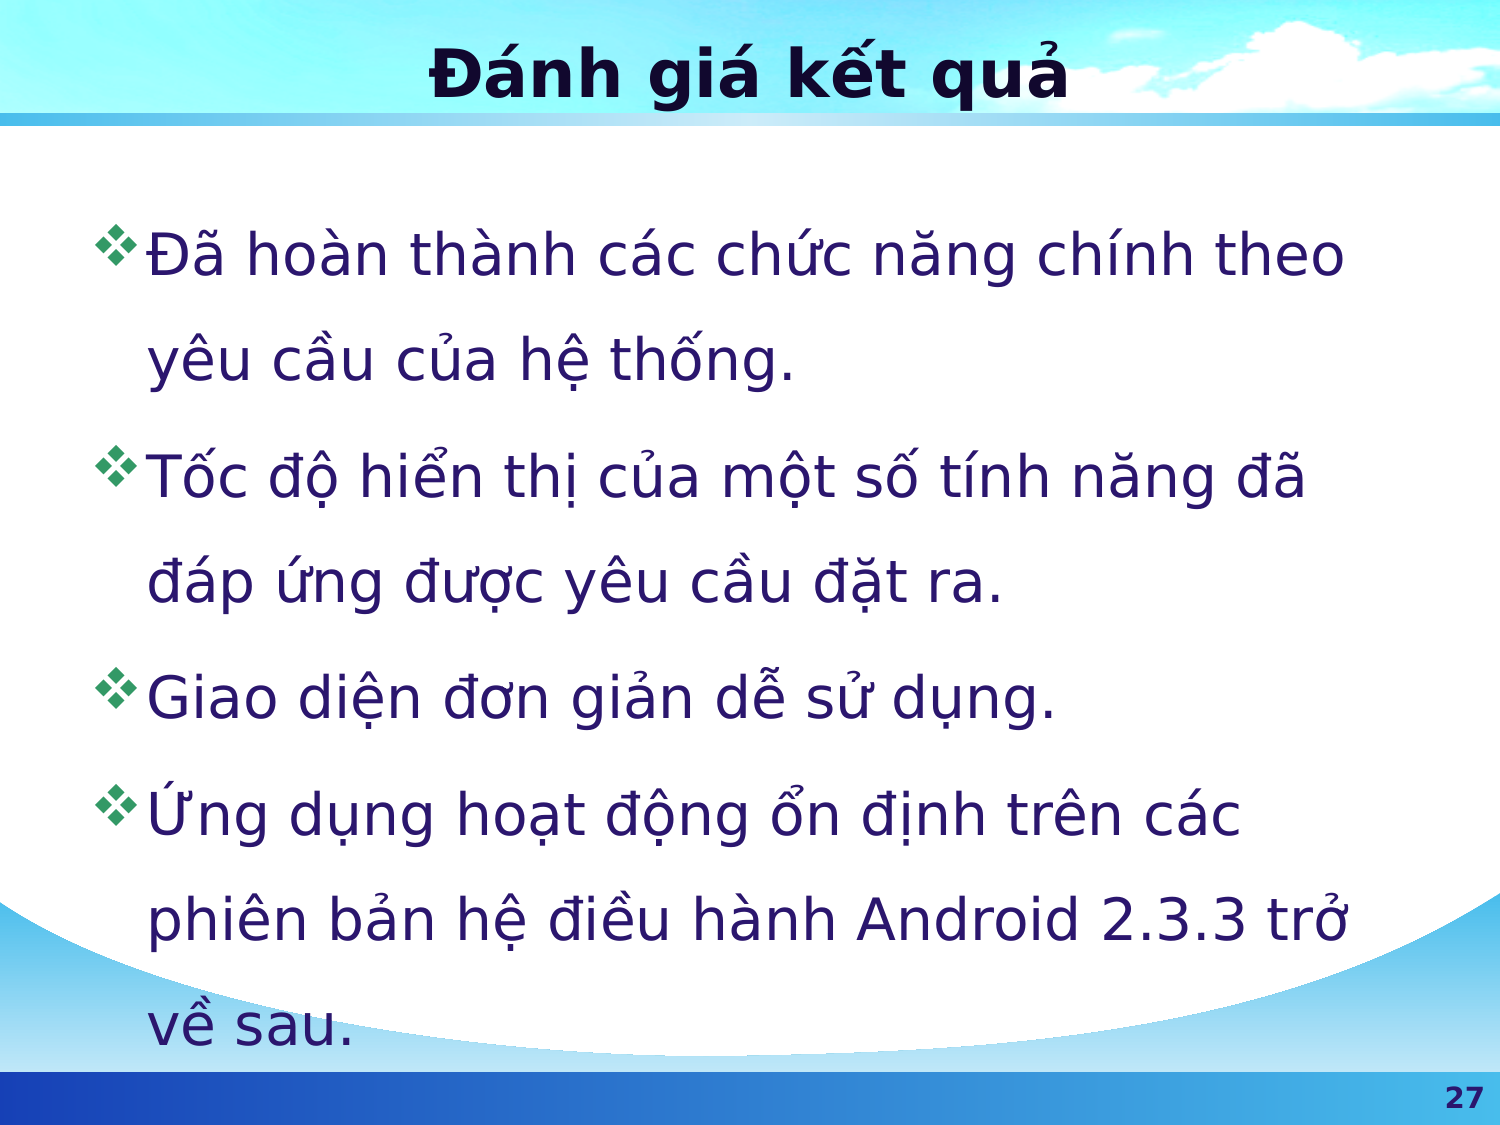

# Đánh giá kết quả
Đã hoàn thành các chức năng chính theo yêu cầu của hệ thống.
Tốc độ hiển thị của một số tính năng đã đáp ứng được yêu cầu đặt ra.
Giao diện đơn giản dễ sử dụng.
Ứng dụng hoạt động ổn định trên các phiên bản hệ điều hành Android 2.3.3 trở về sau.
27